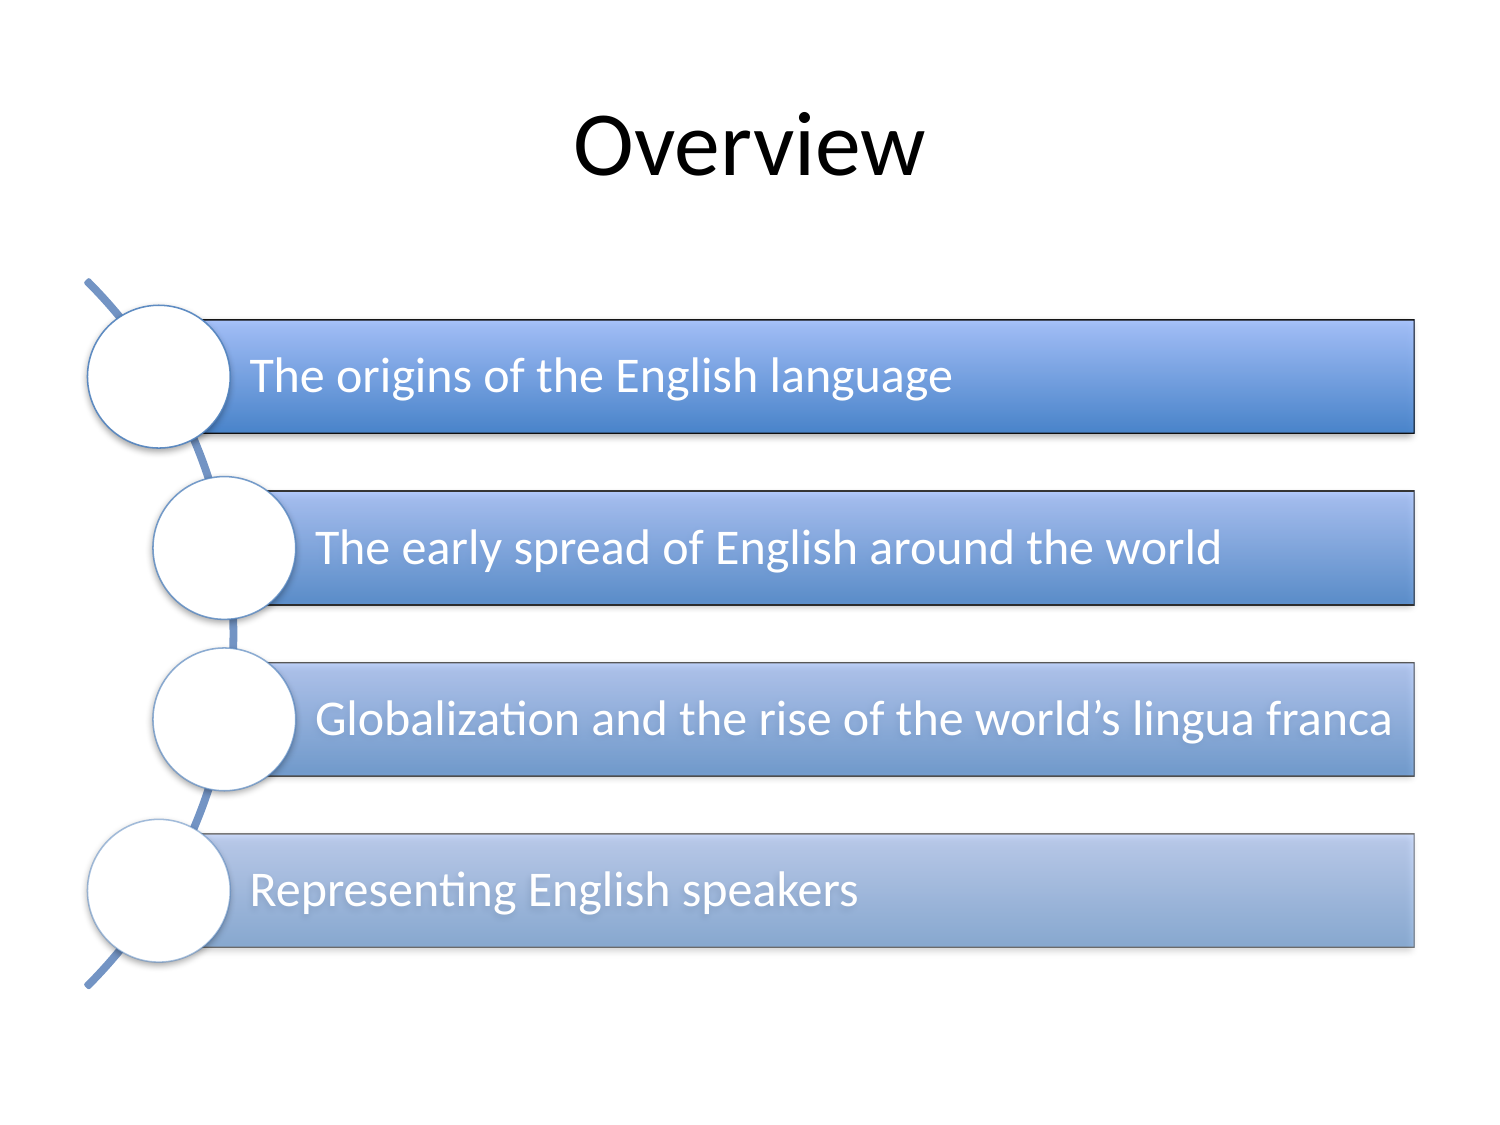

# Overview
The origins of the English language
The early spread of English around the world
Globalization and the rise of the world’s lingua franca
Representing English speakers